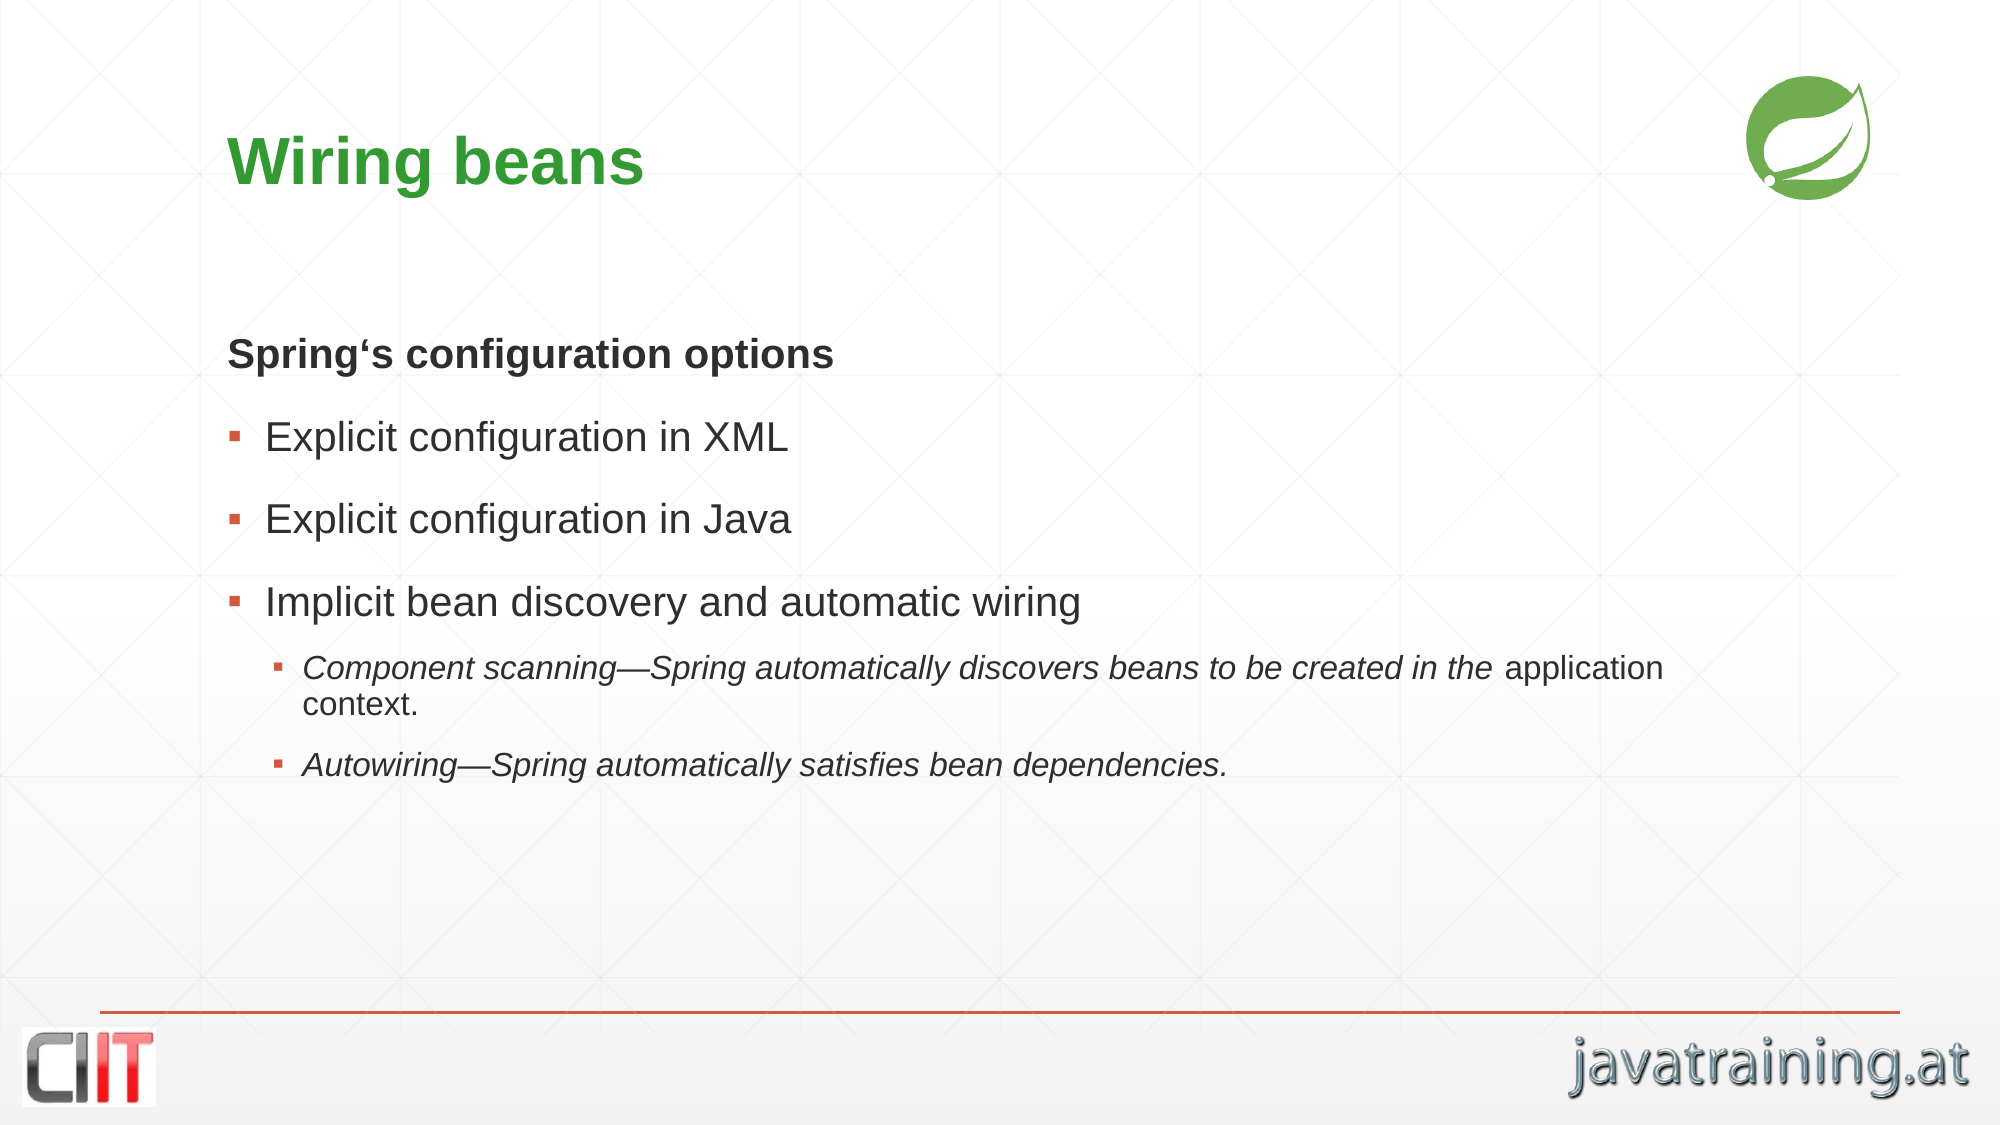

# Wiring beans

Spring‘s configuration options
Explicit configuration in XML
Explicit configuration in Java
Implicit bean discovery and automatic wiring
Component scanning—Spring automatically discovers beans to be created in the application context.
Autowiring—Spring automatically satisfies bean dependencies.